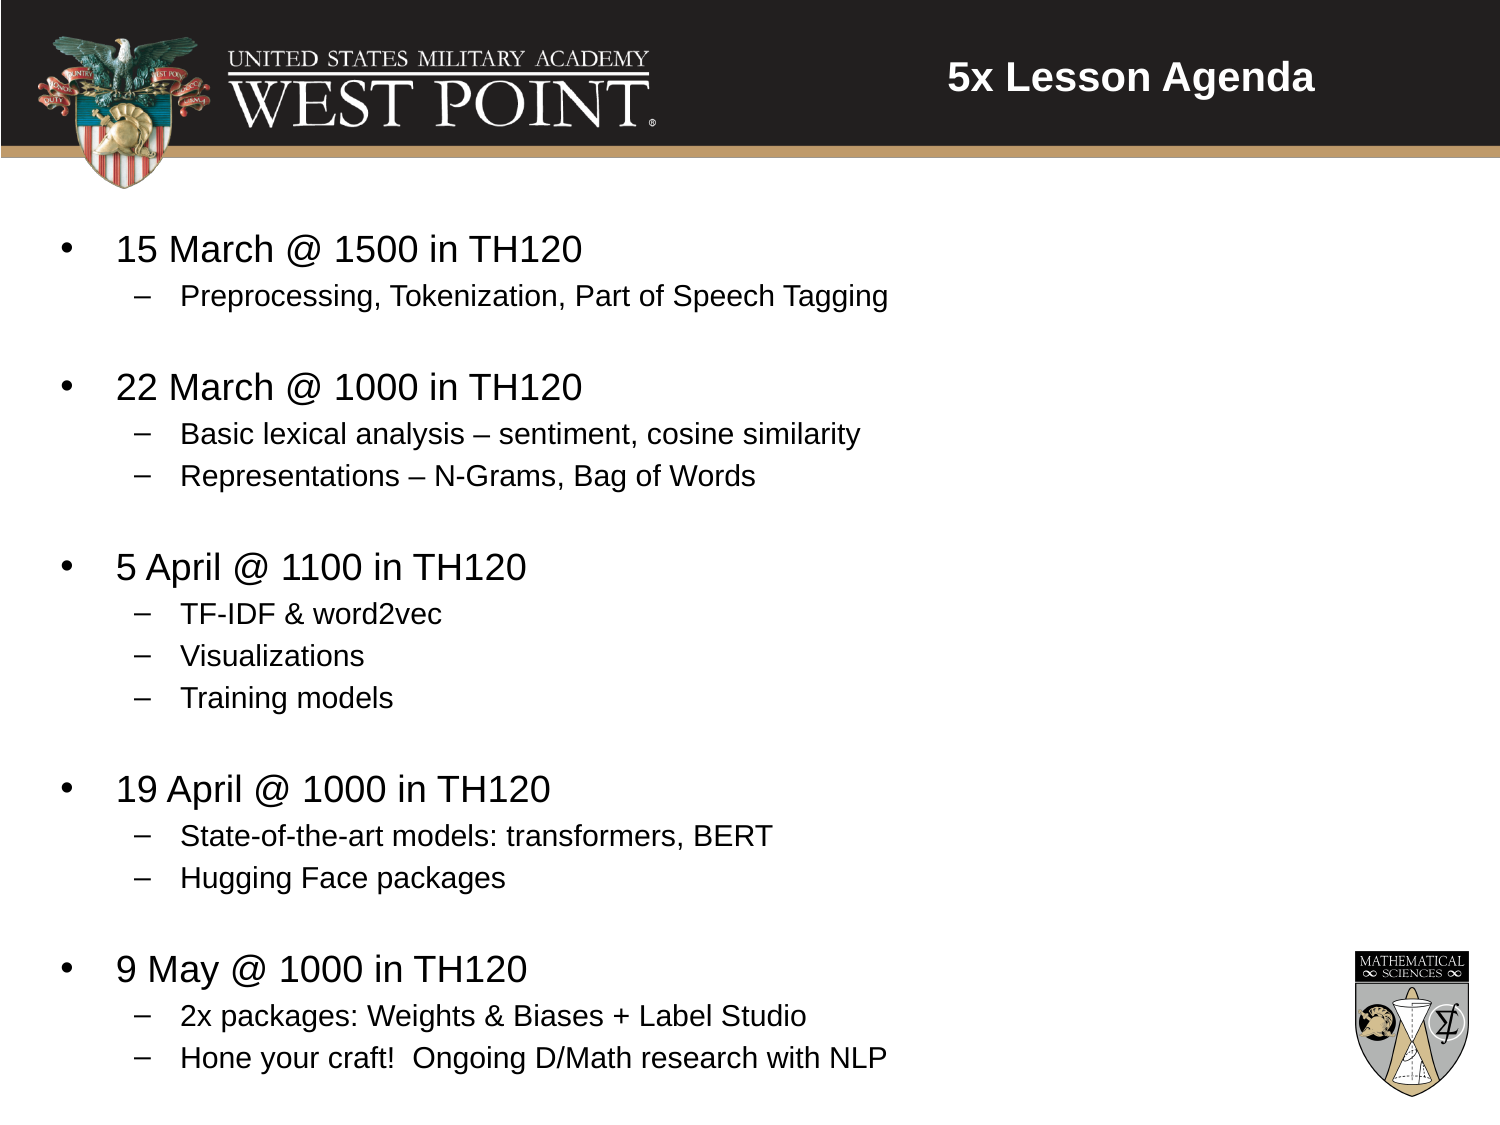

5x Lesson Agenda
15 March @ 1500 in TH120
Preprocessing, Tokenization, Part of Speech Tagging

22 March @ 1000 in TH120
Basic lexical analysis – sentiment, cosine similarity
Representations – N-Grams, Bag of Words

5 April @ 1100 in TH120
TF-IDF & word2vec
Visualizations
Training models

19 April @ 1000 in TH120
State-of-the-art models: transformers, BERT
Hugging Face packages

9 May @ 1000 in TH120
2x packages: Weights & Biases + Label Studio
Hone your craft!  Ongoing D/Math research with NLP